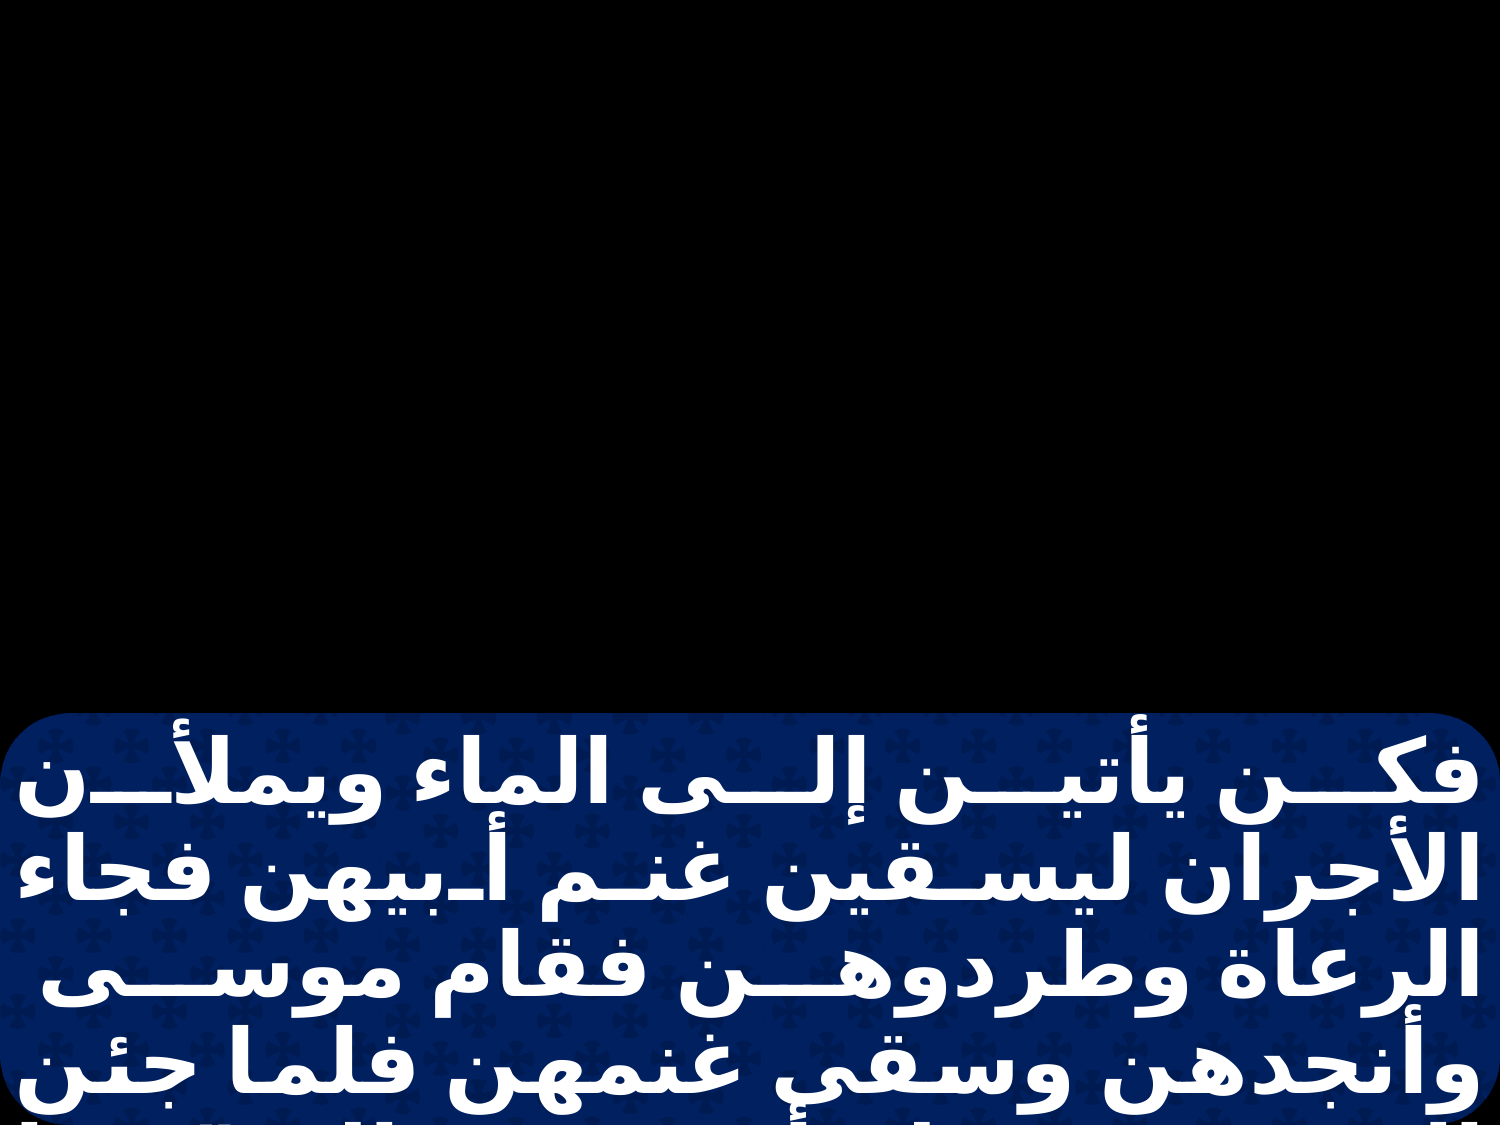

فكن يأتين إلى الماء ويملأن الأجران ليسقين غنم أبيهن فجاء الرعاة وطردوهن فقام موسى  وأنجدهن وسقى غنمهن فلما جئن إلى رعوئيل  أبيهن. قال: " ما بالكن أسرعتن في المجيء اليوم؟ ".